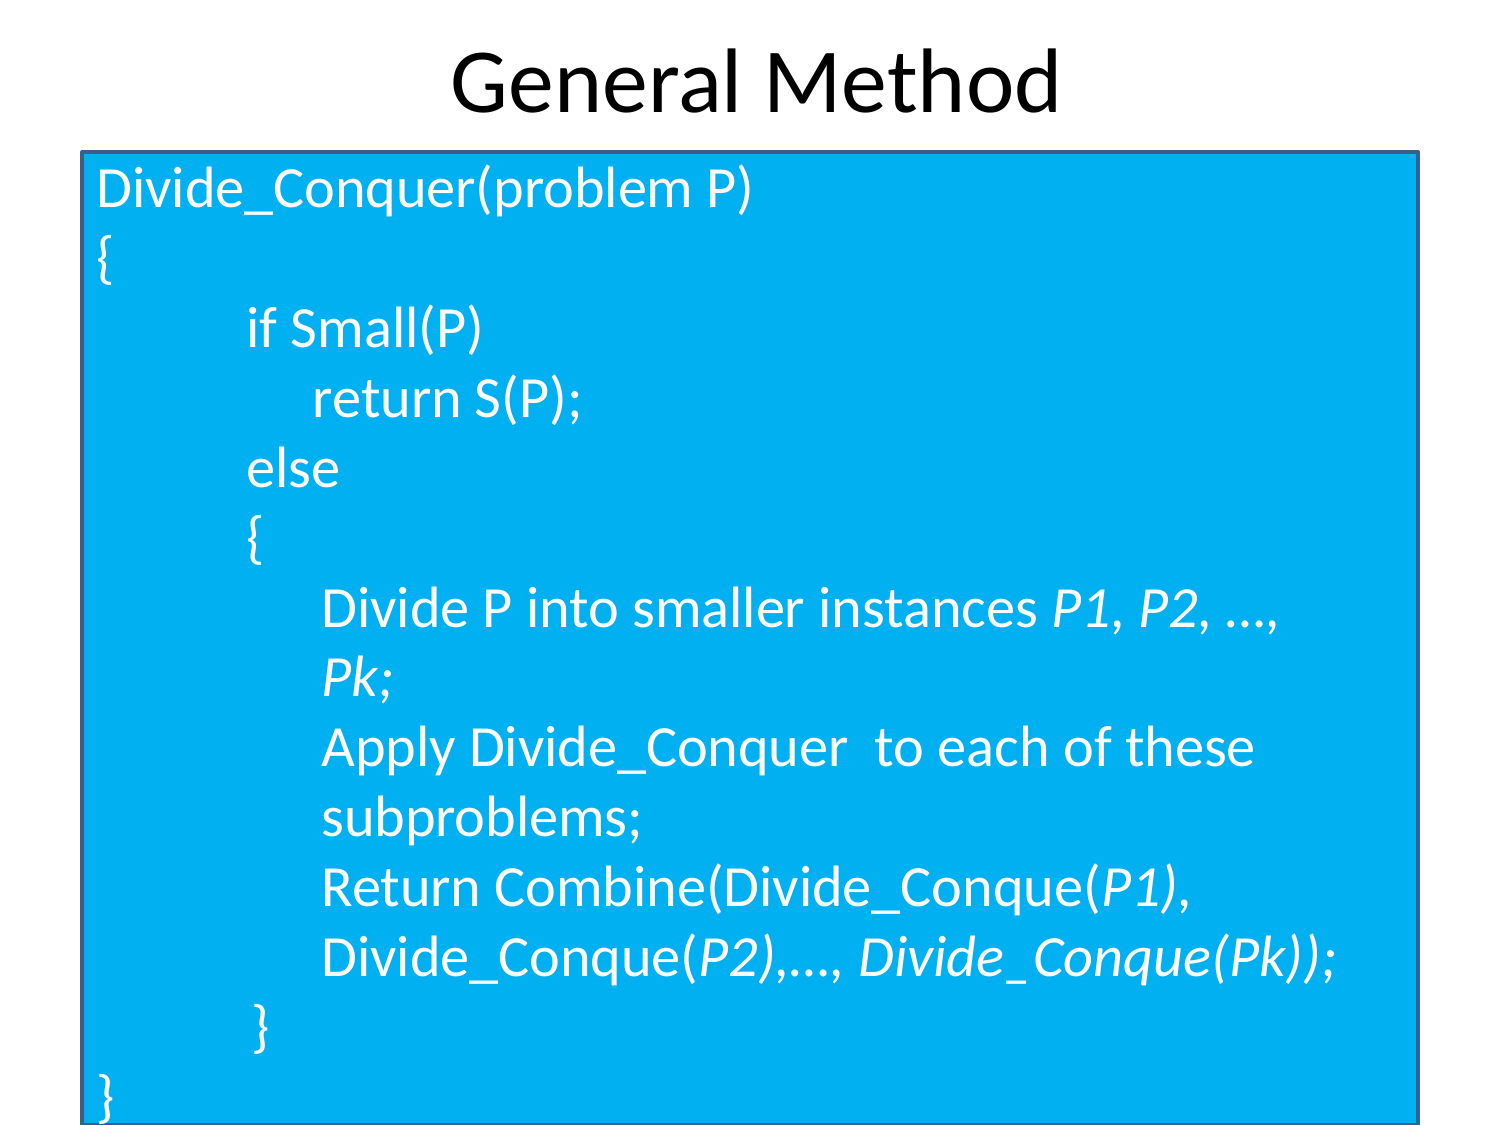

# General Method
Divide_Conquer(problem P)
{
if Small(P)
     return S(P);
else
{
Divide P into smaller instances P1, P2, …,
Pk;
Apply Divide_Conquer  to each of these
subproblems;
Return Combine(Divide_Conque(P1),
Divide_Conque(P2),…, Divide_Conque(Pk));
      }
}